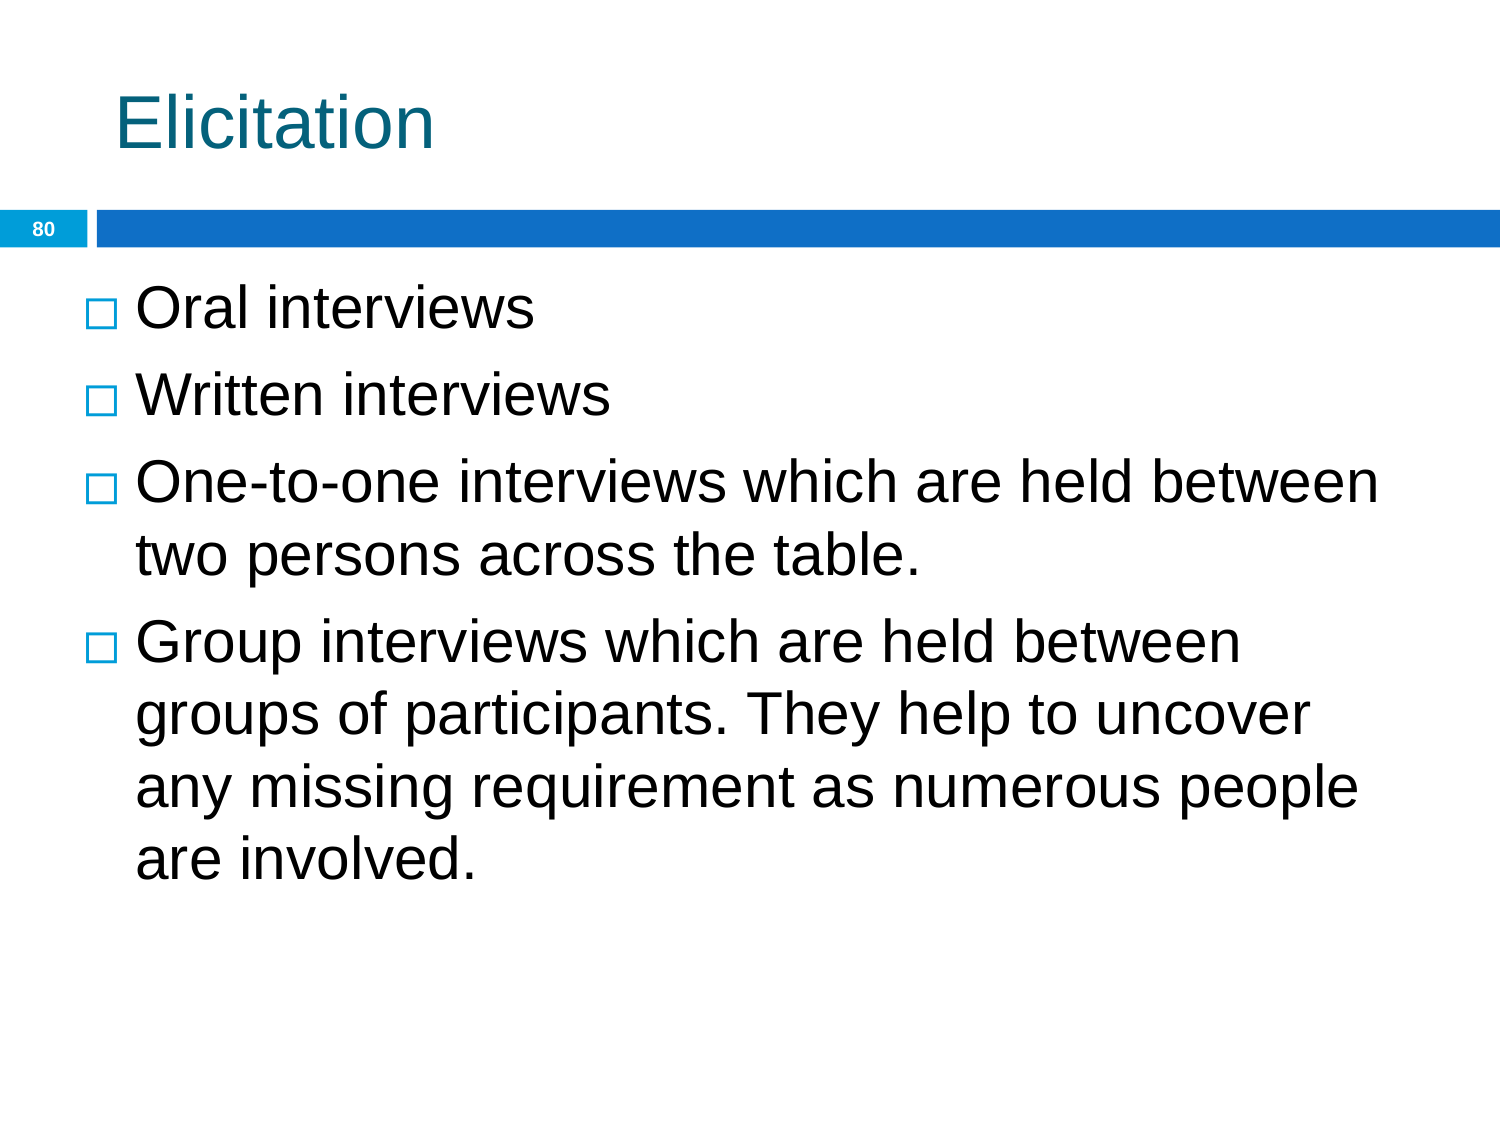

# Elicitation
80
Oral interviews
Written interviews
One-to-one interviews which are held between two persons across the table.
Group interviews which are held between groups of participants. They help to uncover any missing requirement as numerous people are involved.